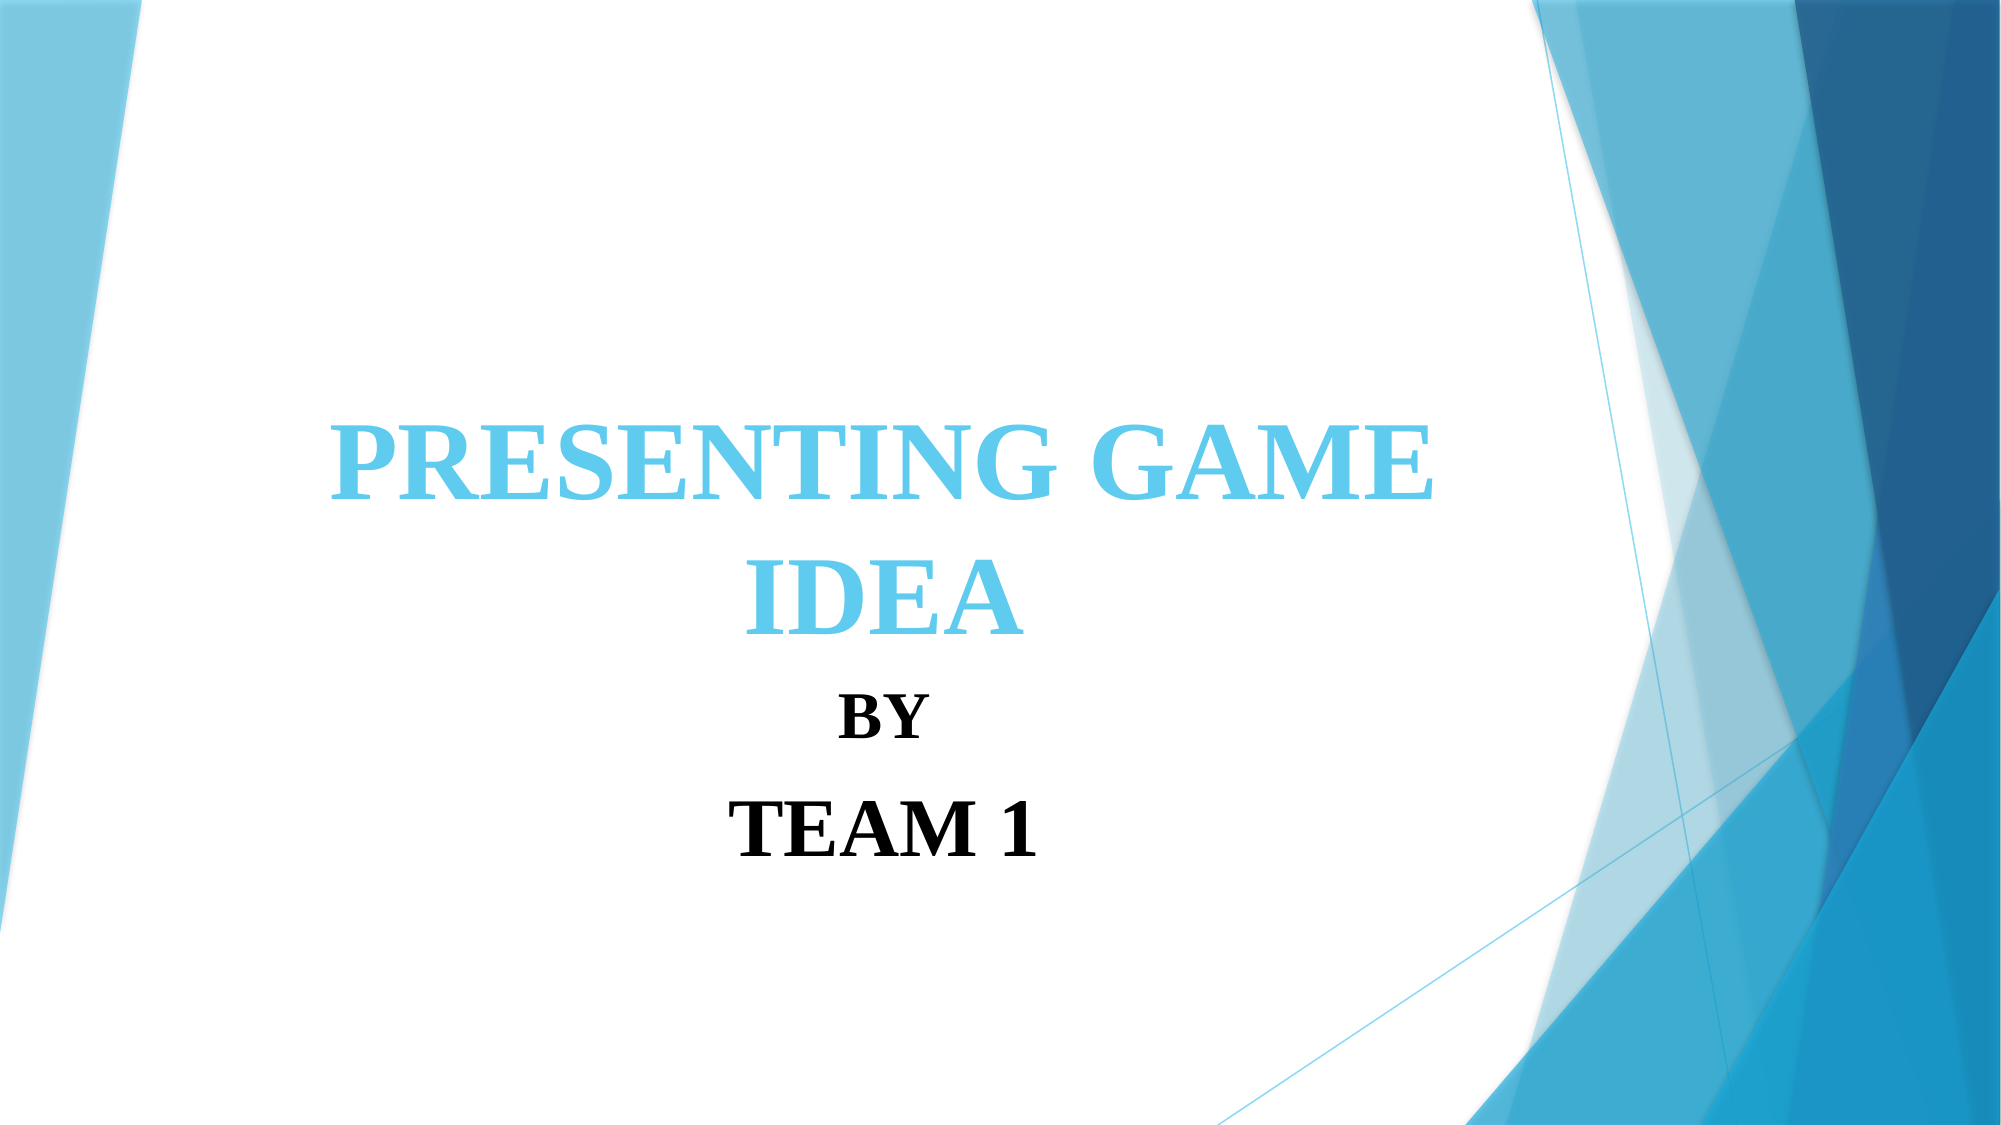

# PRESENTING GAME IDEA
BY
TEAM 1